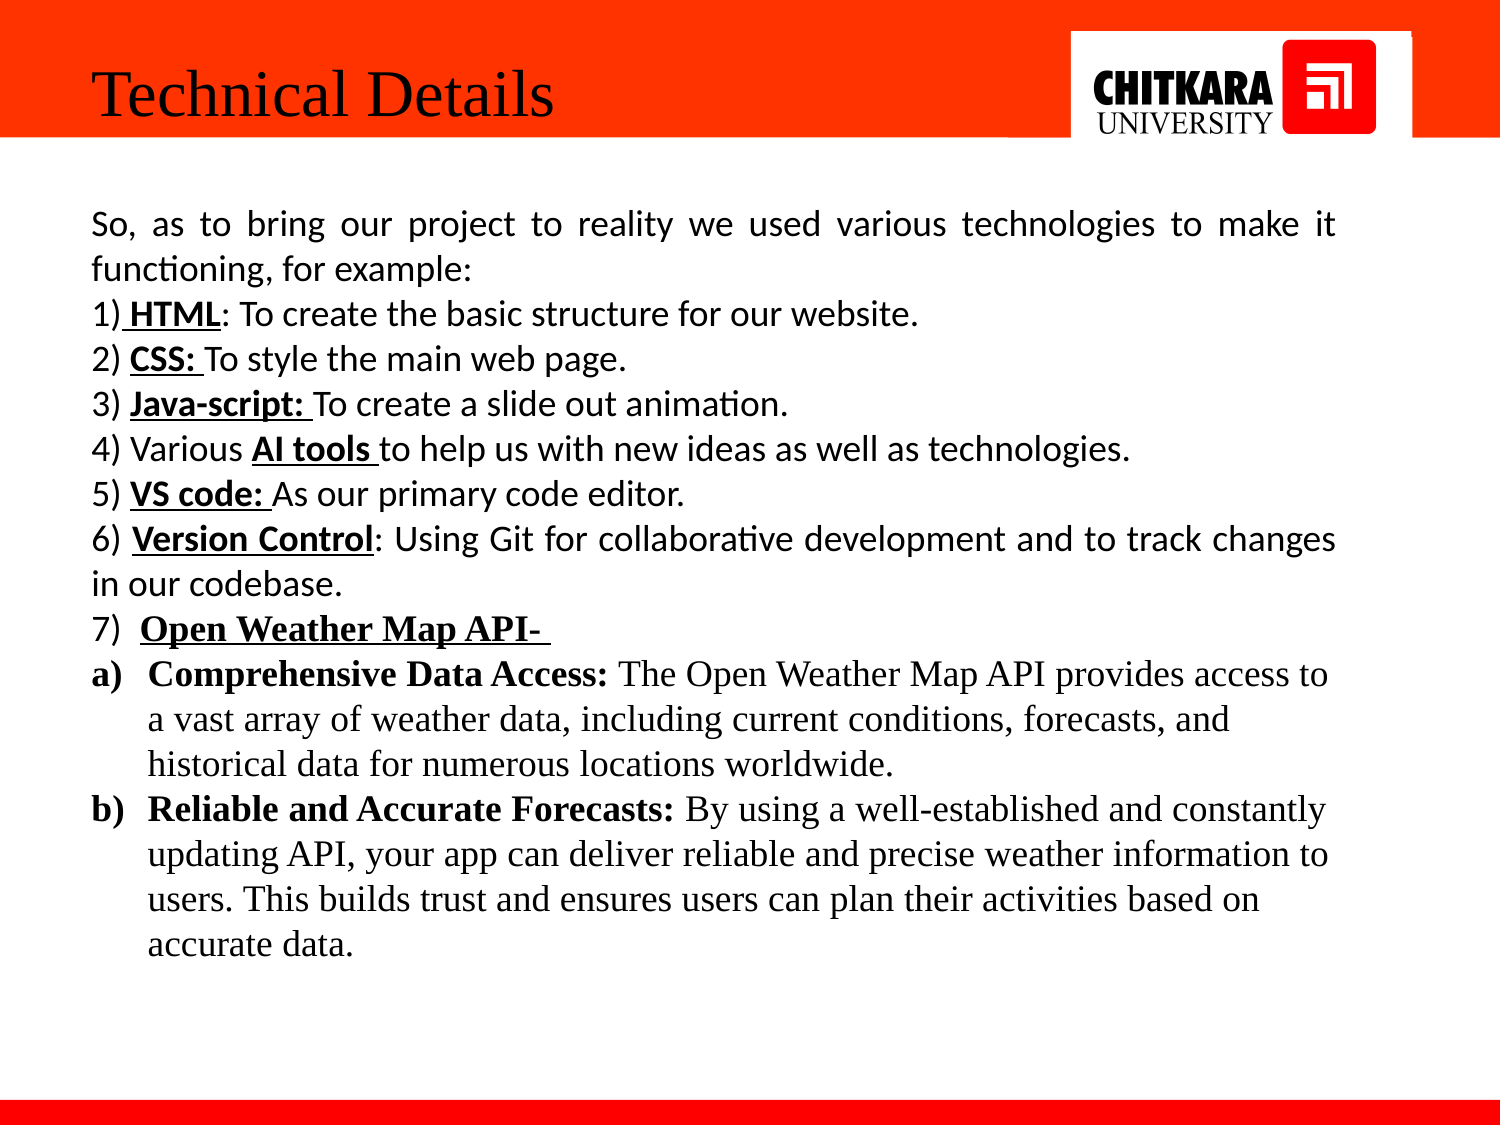

Technical Details
So, as to bring our project to reality we used various technologies to make it functioning, for example:
1) HTML: To create the basic structure for our website.
2) CSS: To style the main web page.
3) Java-script: To create a slide out animation.
4) Various AI tools to help us with new ideas as well as technologies.
5) VS code: As our primary code editor.
6) Version Control: Using Git for collaborative development and to track changes in our codebase.
7)  Open Weather Map API-
Comprehensive Data Access: The Open Weather Map API provides access to a vast array of weather data, including current conditions, forecasts, and historical data for numerous locations worldwide.
Reliable and Accurate Forecasts: By using a well-established and constantly updating API, your app can deliver reliable and precise weather information to users. This builds trust and ensures users can plan their activities based on accurate data.